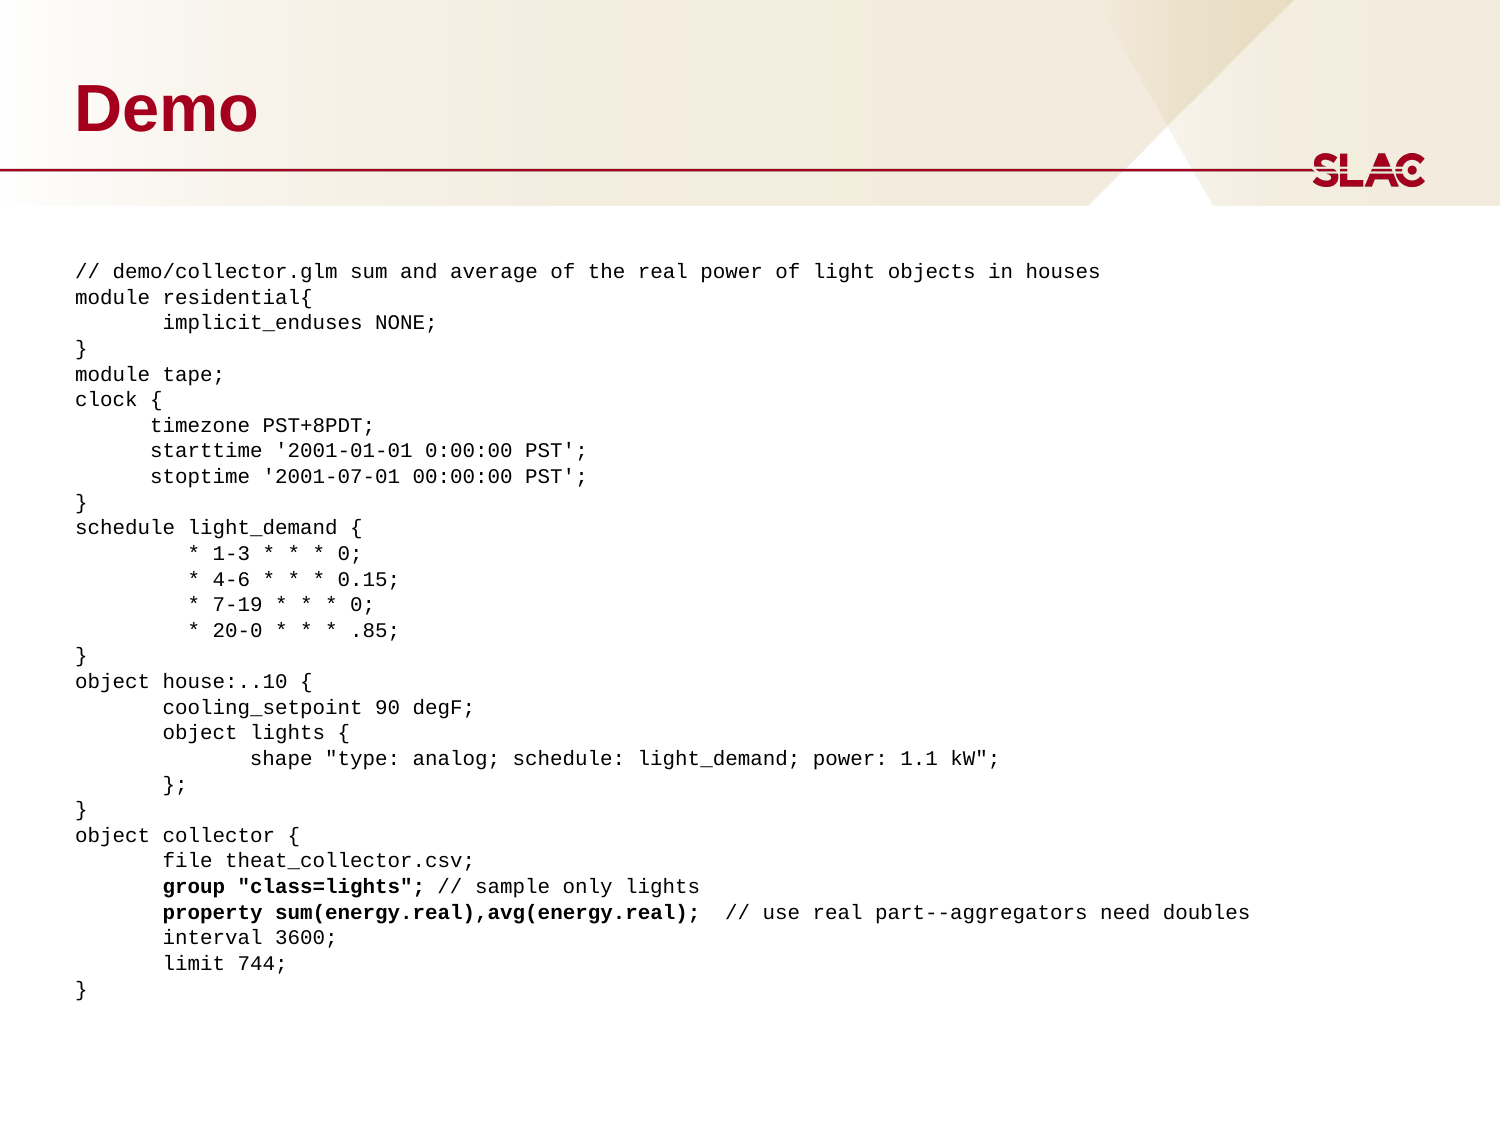

# Demo
// demo/collector.glm sum and average of the real power of light objects in houses
module residential{
       implicit_enduses NONE;
}
module tape;
clock {
      timezone PST+8PDT;
      starttime '2001-01-01 0:00:00 PST';
      stoptime '2001-07-01 00:00:00 PST';
}
schedule light_demand {
         * 1-3 * * * 0;
         * 4-6 * * * 0.15;
         * 7-19 * * * 0;
         * 20-0 * * * .85;
}
object house:..10 {
       cooling_setpoint 90 degF;
       object lights {
              shape "type: analog; schedule: light_demand; power: 1.1 kW";
       };
}
object collector {
       file theat_collector.csv;
       group "class=lights"; // sample only lights
       property sum(energy.real),avg(energy.real);  // use real part--aggregators need doubles
       interval 3600;
       limit 744;
}